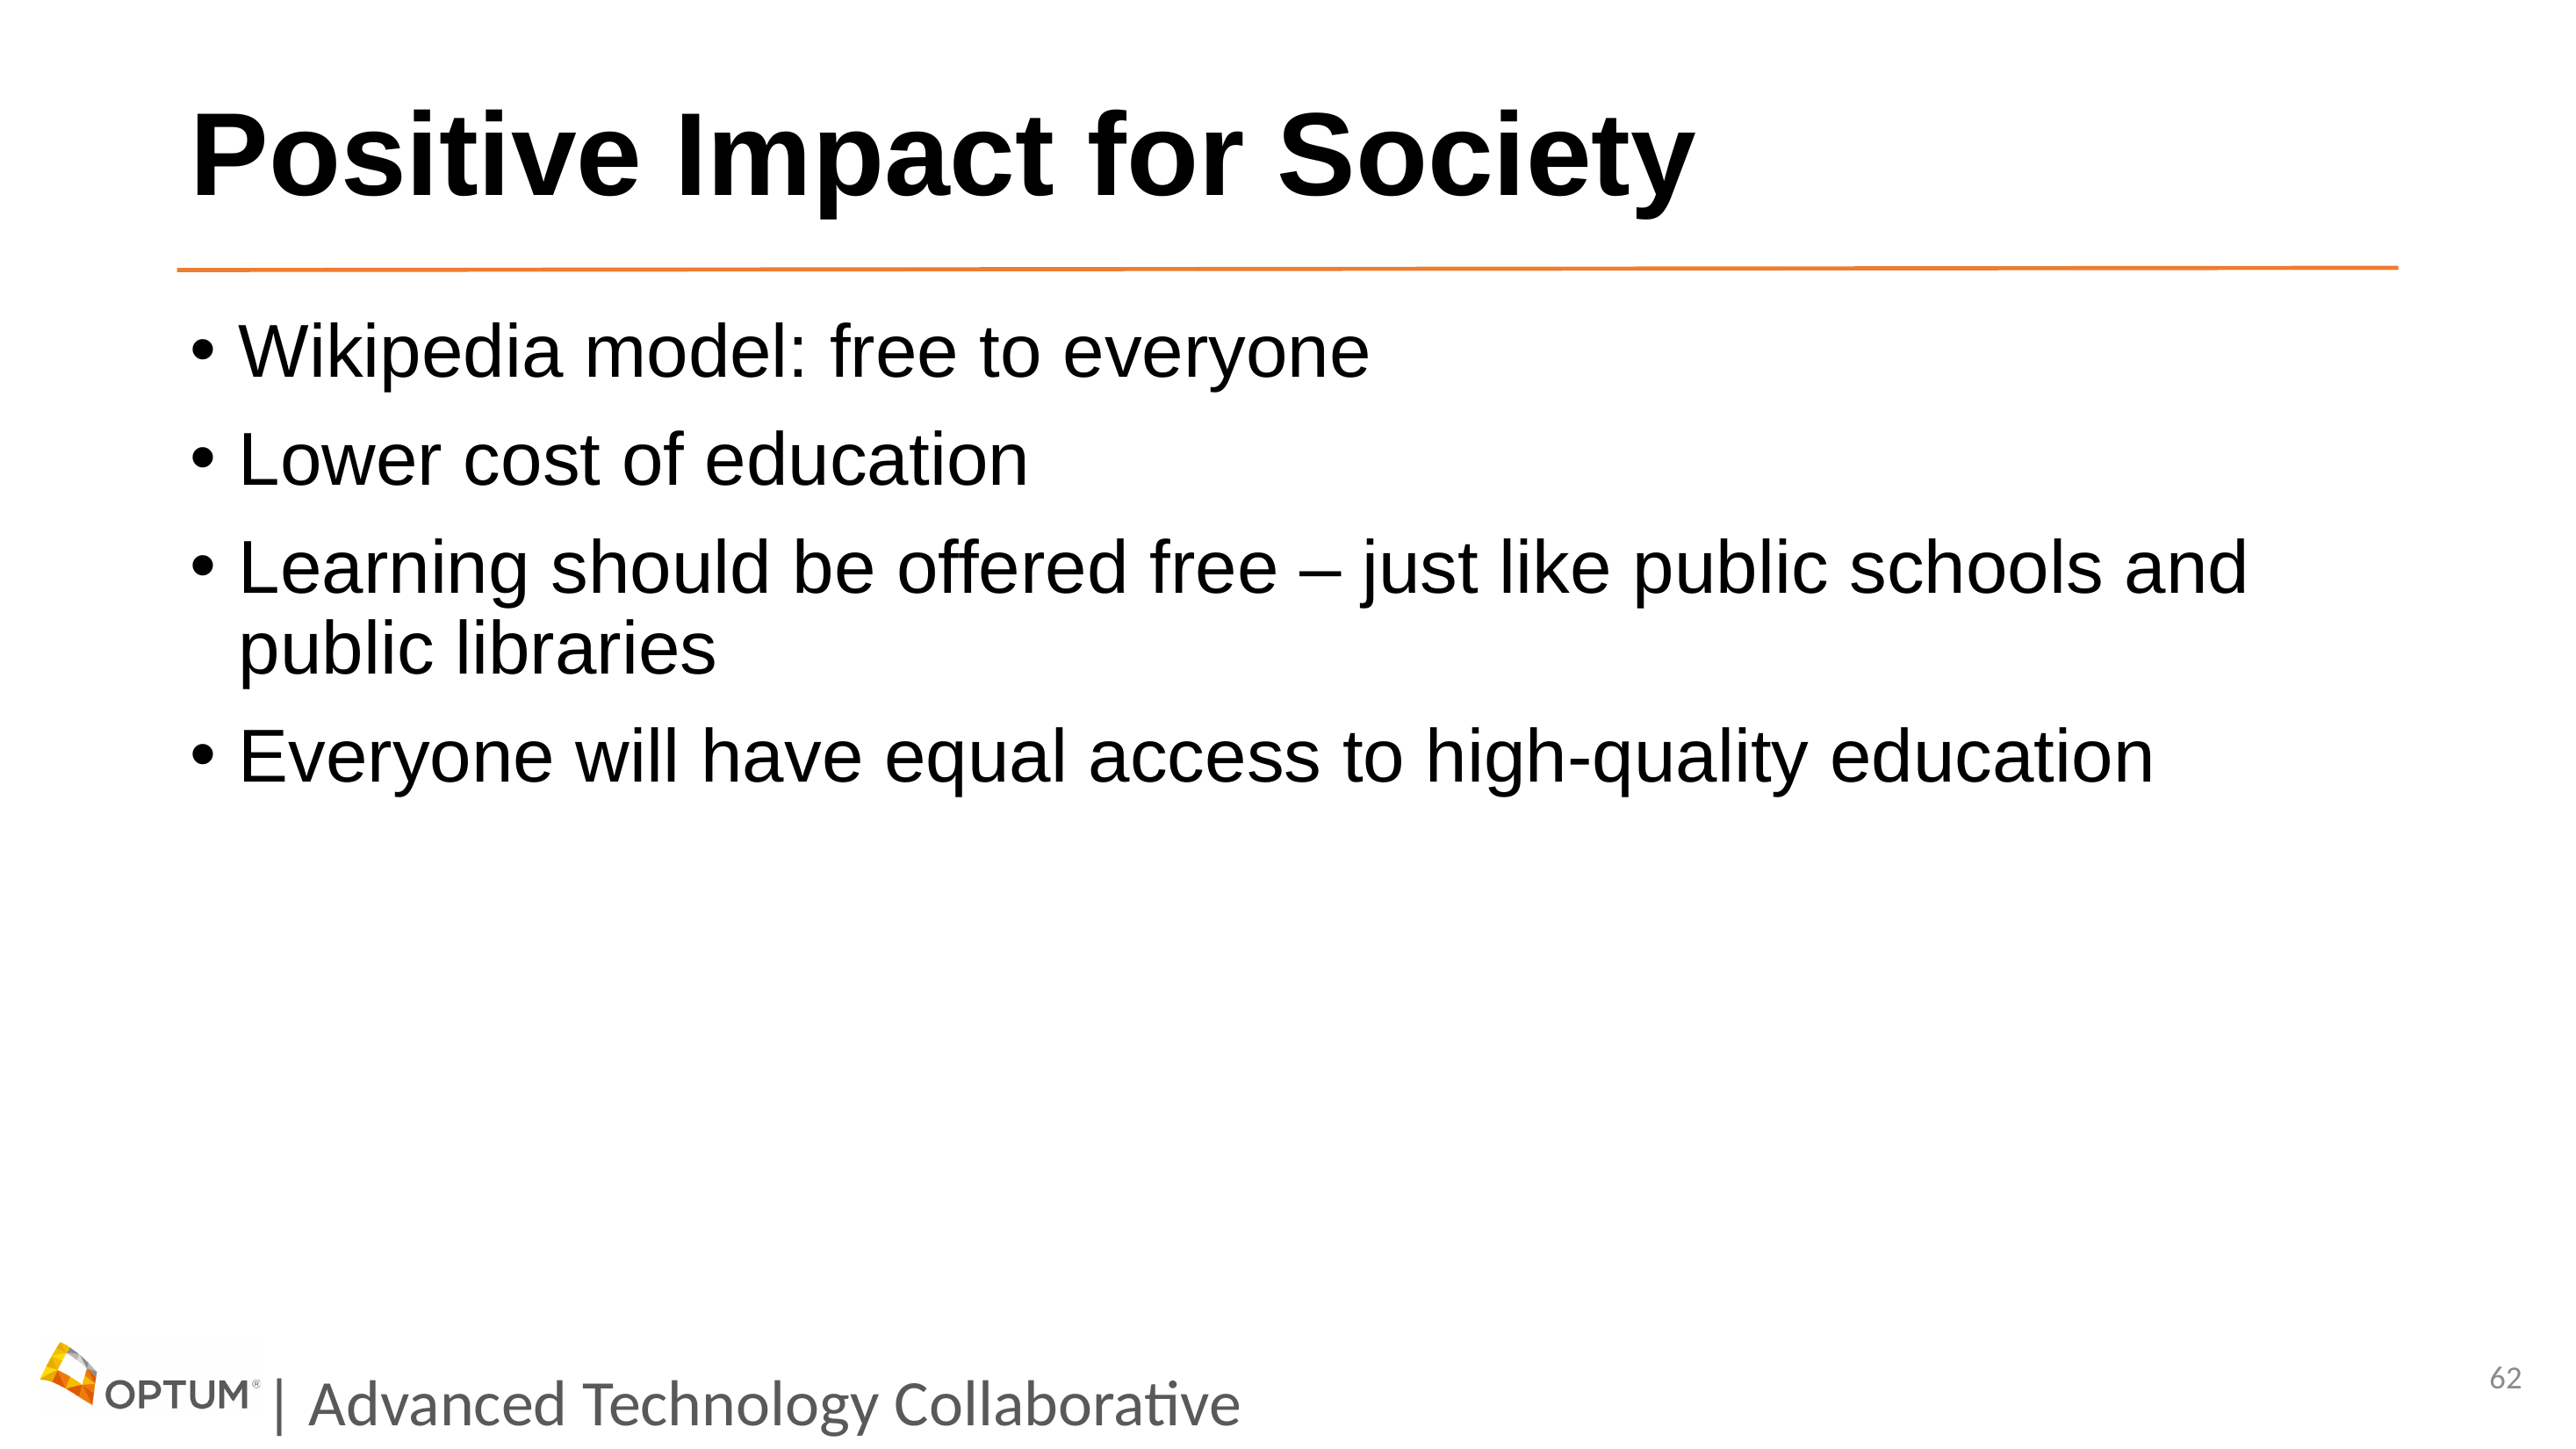

# Positive Impact for Society
Wikipedia model: free to everyone
Lower cost of education
Learning should be offered free – just like public schools and public libraries
Everyone will have equal access to high-quality education
62